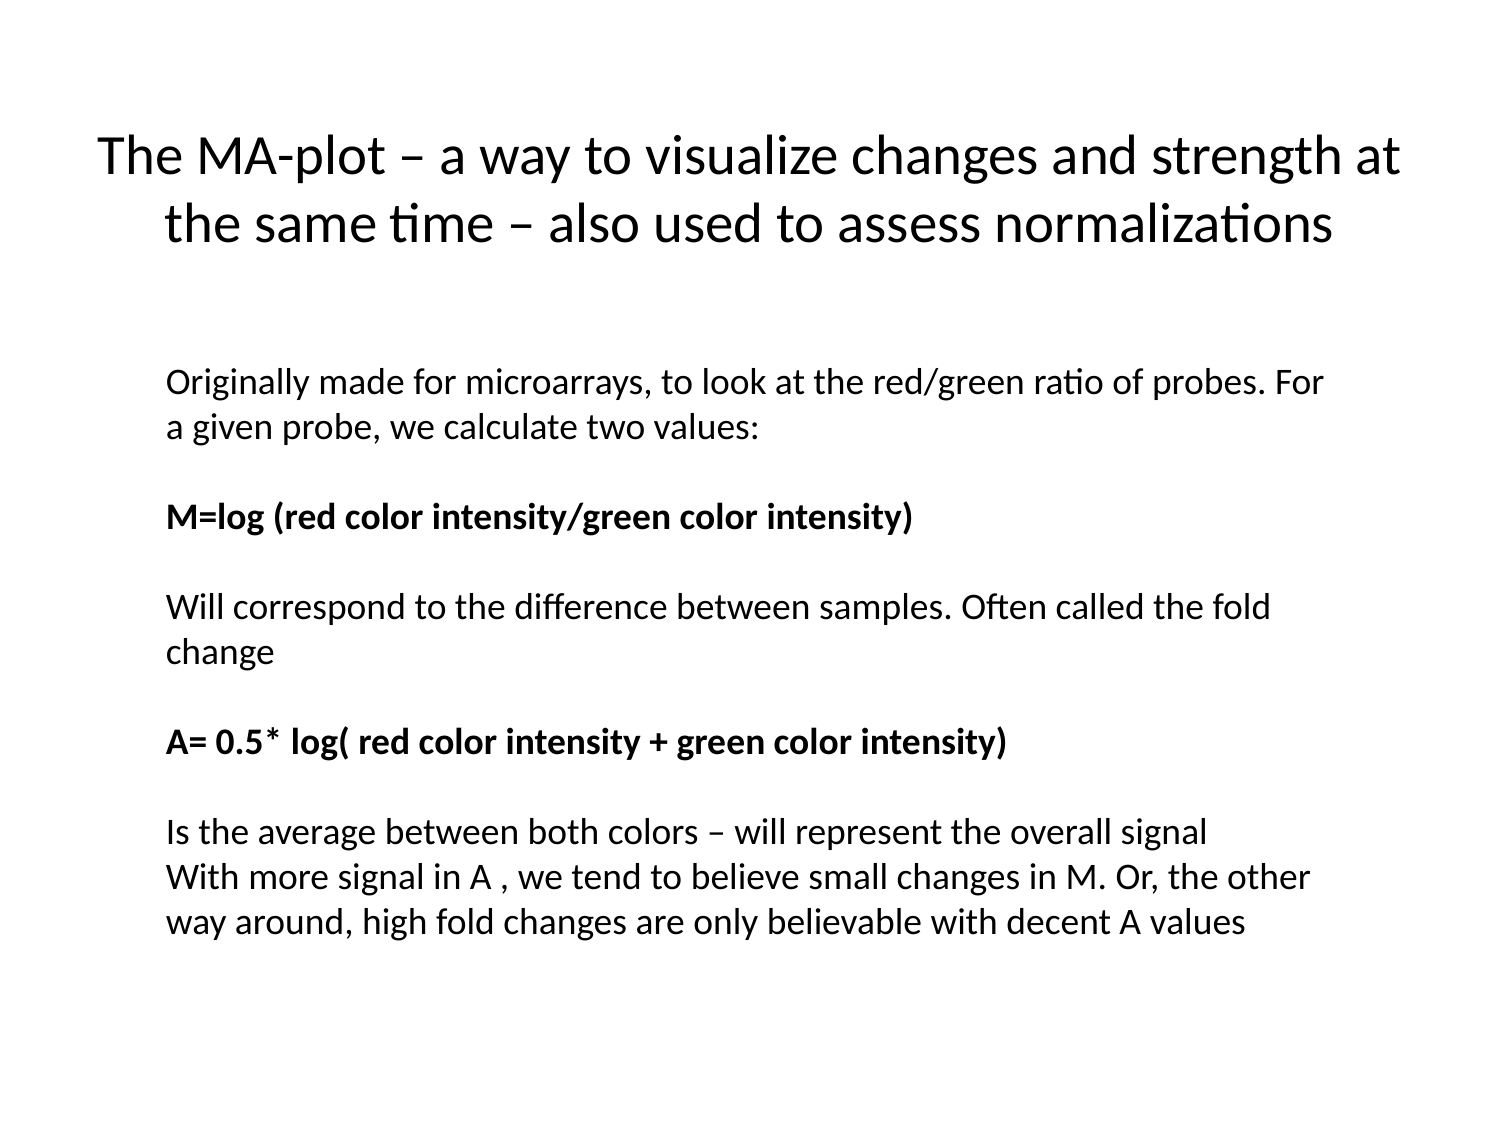

# The MA-plot – a way to visualize changes and strength at the same time – also used to assess normalizations
Originally made for microarrays, to look at the red/green ratio of probes. For a given probe, we calculate two values:

M=log (red color intensity/green color intensity)

Will correspond to the difference between samples. Often called the fold change

A= 0.5* log( red color intensity + green color intensity)

Is the average between both colors – will represent the overall signal
With more signal in A , we tend to believe small changes in M. Or, the other way around, high fold changes are only believable with decent A values